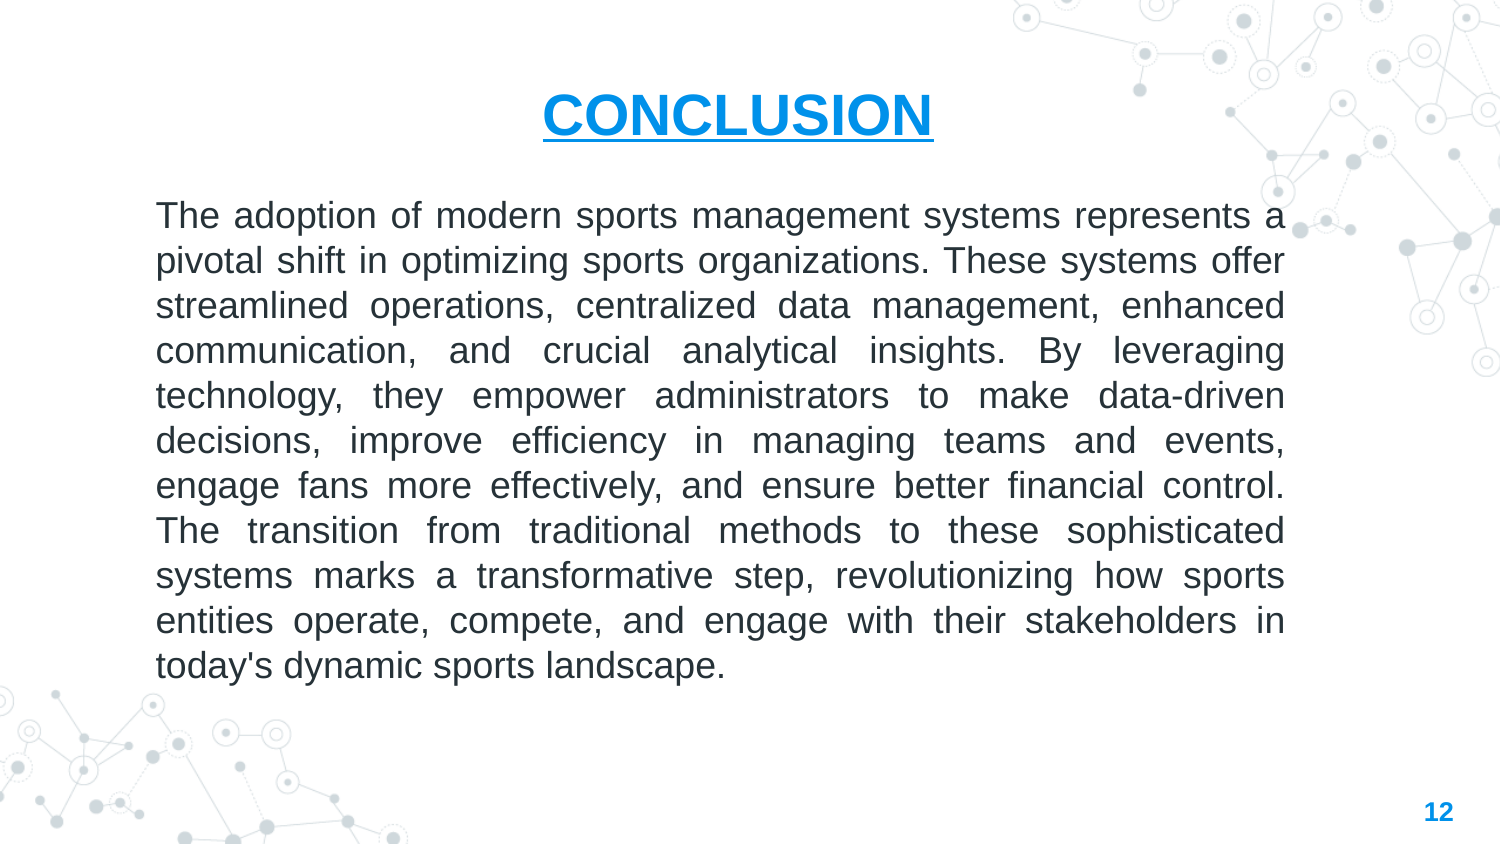

# CONCLUSION
The adoption of modern sports management systems represents a pivotal shift in optimizing sports organizations. These systems offer streamlined operations, centralized data management, enhanced communication, and crucial analytical insights. By leveraging technology, they empower administrators to make data-driven decisions, improve efficiency in managing teams and events, engage fans more effectively, and ensure better financial control. The transition from traditional methods to these sophisticated systems marks a transformative step, revolutionizing how sports entities operate, compete, and engage with their stakeholders in today's dynamic sports landscape.
12